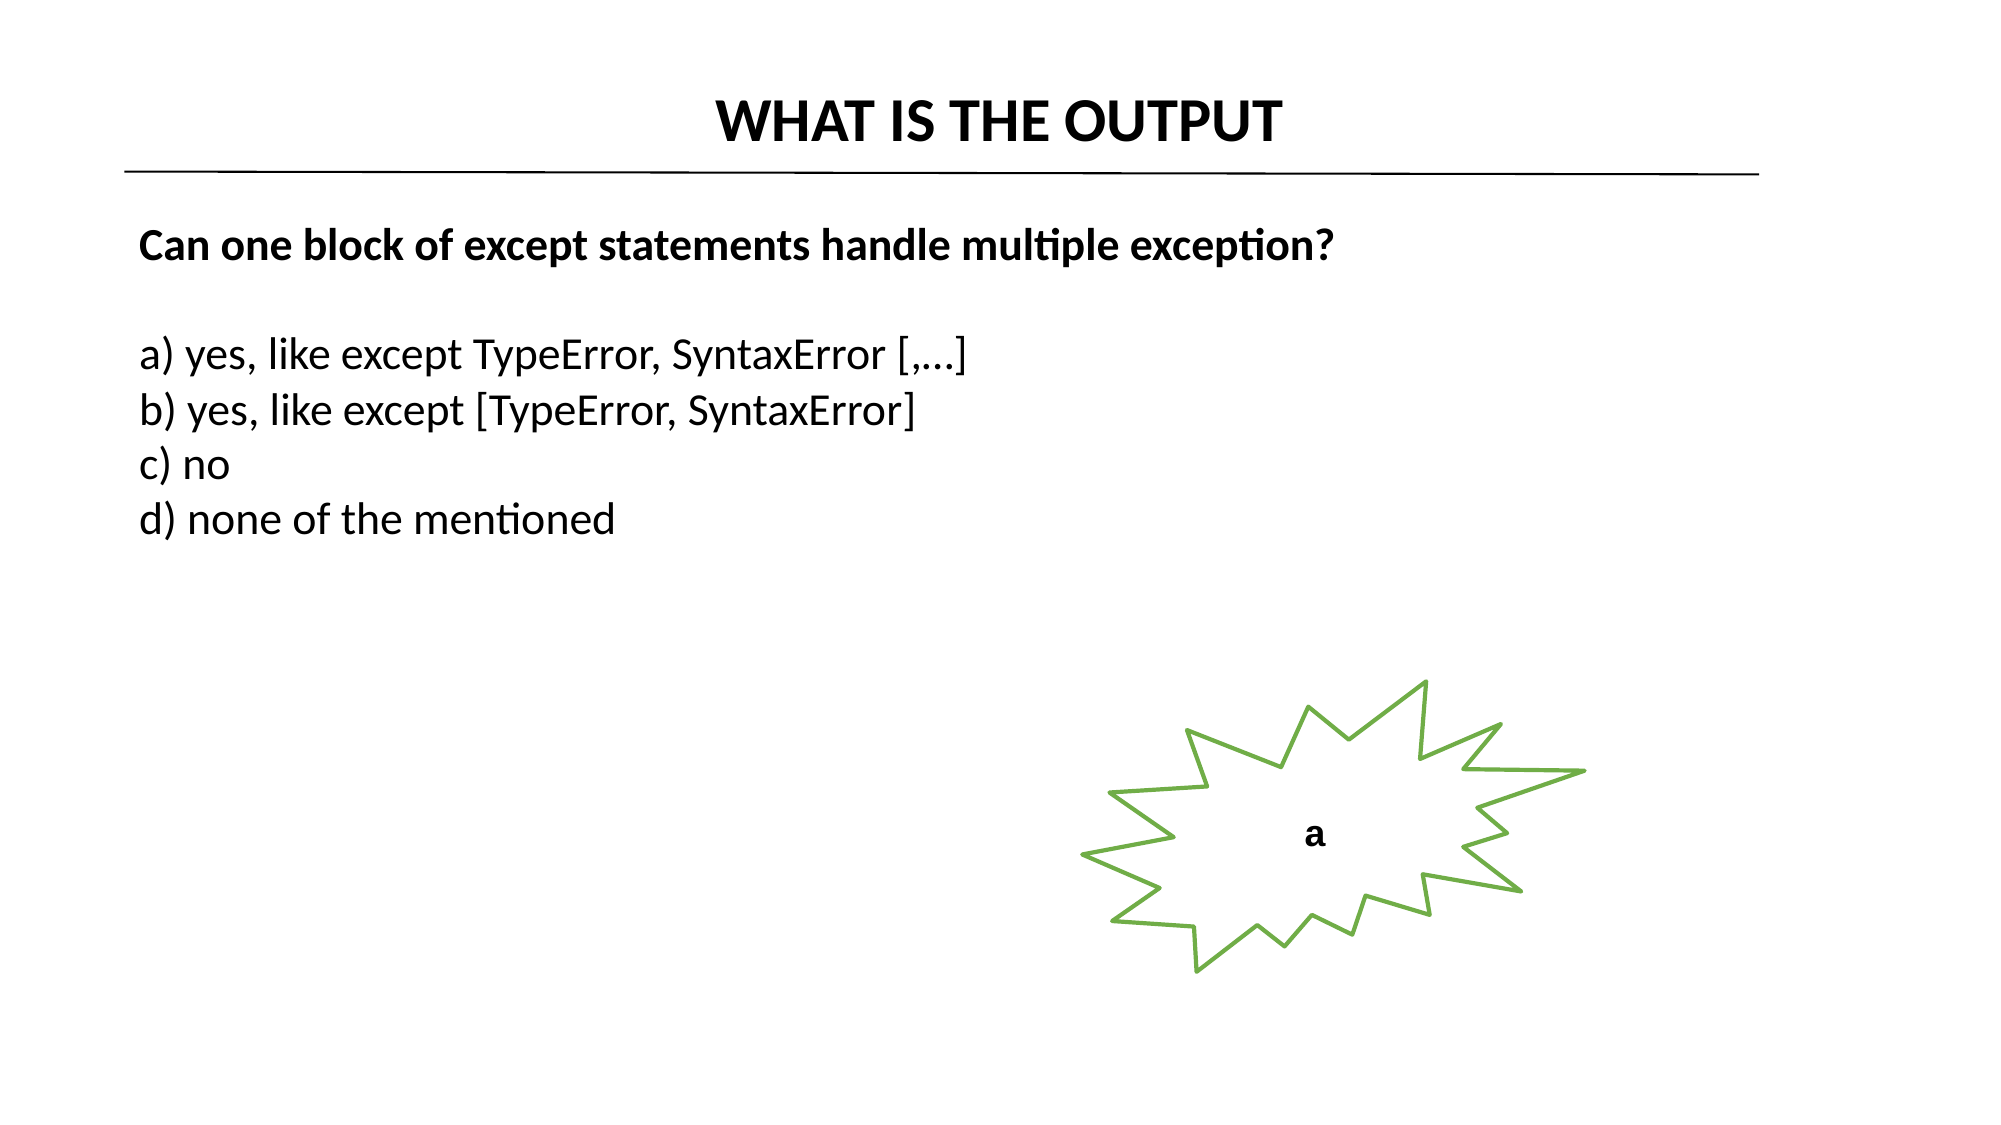

WHAT IS THE OUTPUT
Can one block of except statements handle multiple exception?
a) yes, like except TypeError, SyntaxError [,…]
b) yes, like except [TypeError, SyntaxError]
c) no
d) none of the mentioned
a